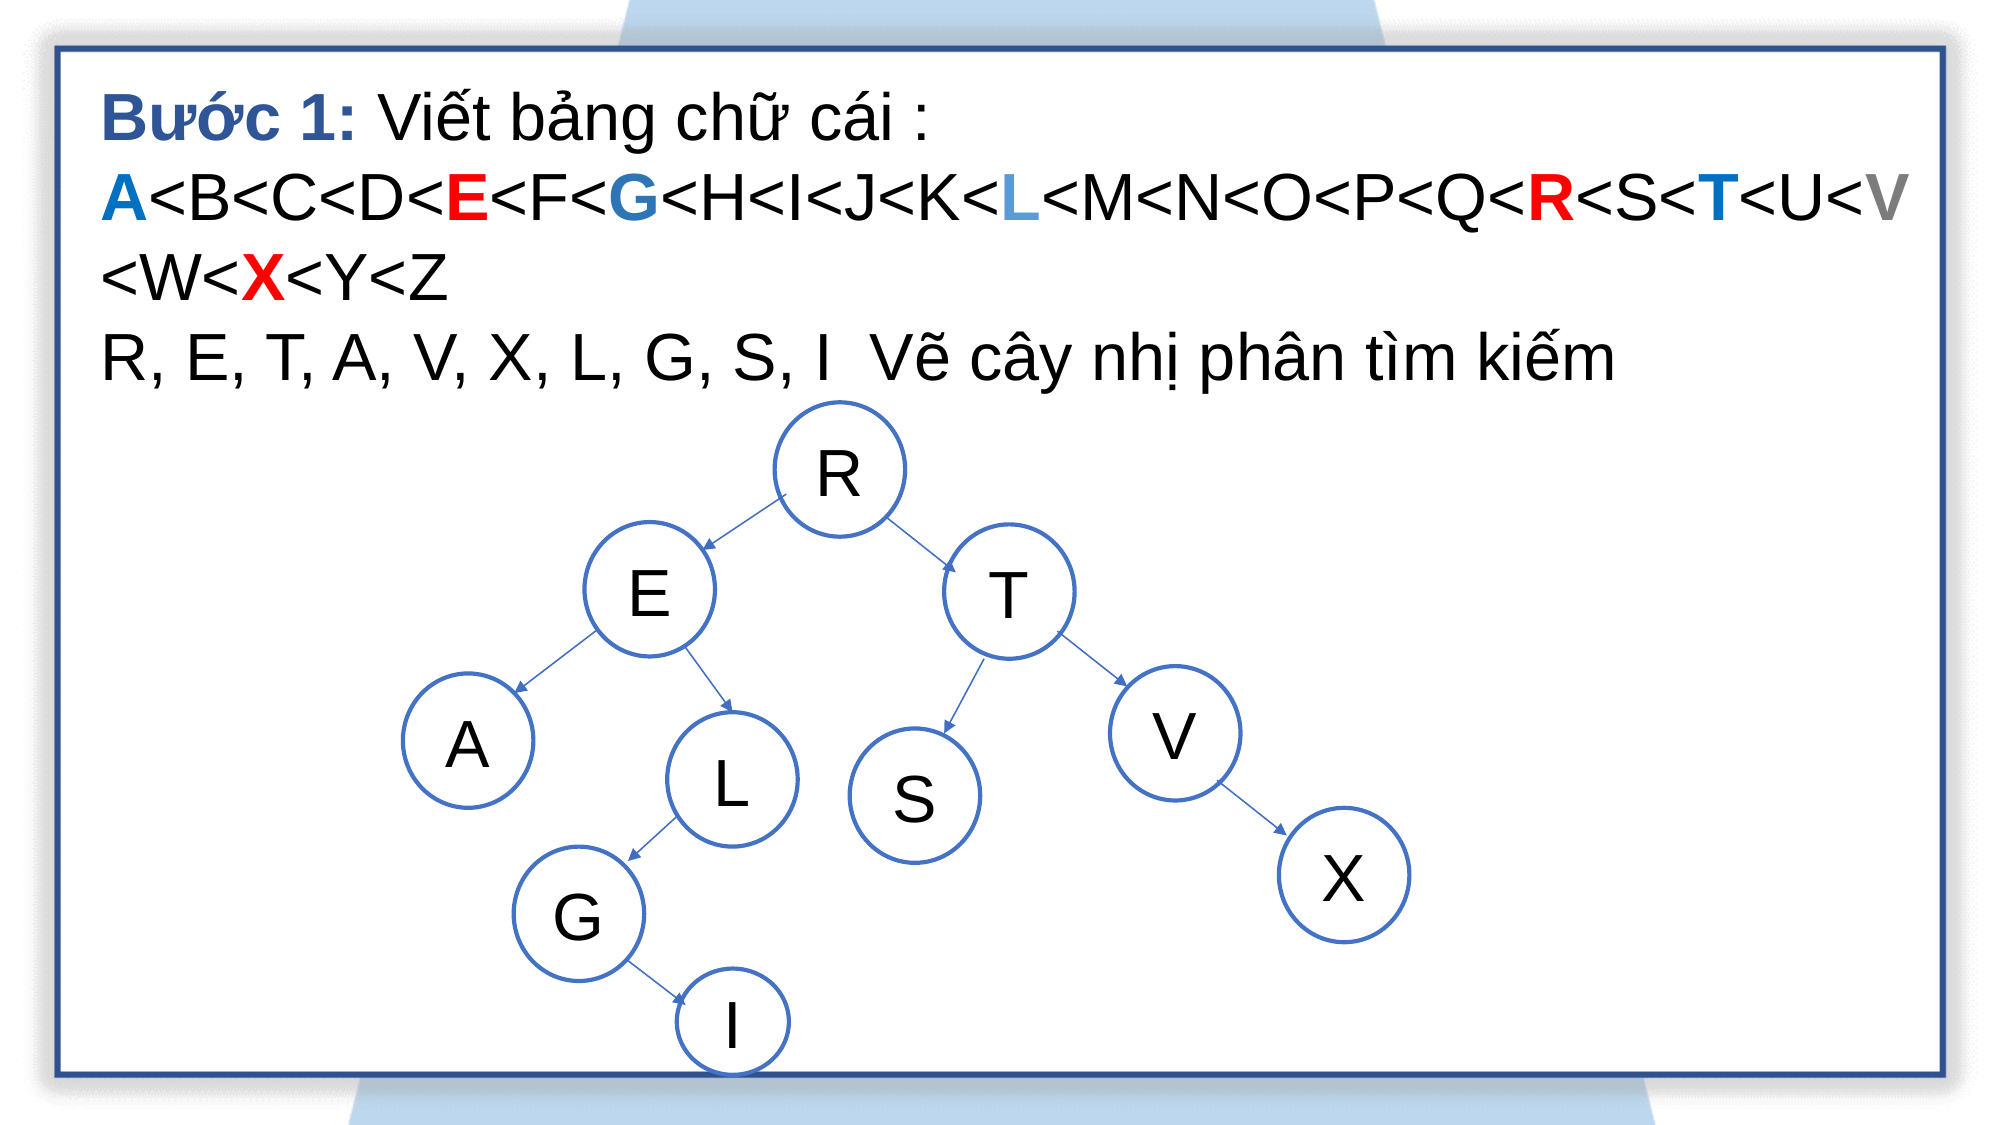

Bước 1: Viết bảng chữ cái :
A<B<C<D<E<F<G<H<I<J<K<L<M<N<O<P<Q<R<S<T<U<V<W<X<Y<Z
R, E, T, A, V, X, L, G, S, I  Vẽ cây nhị phân tìm kiếm
R
E
T
V
A
L
S
X
G
I